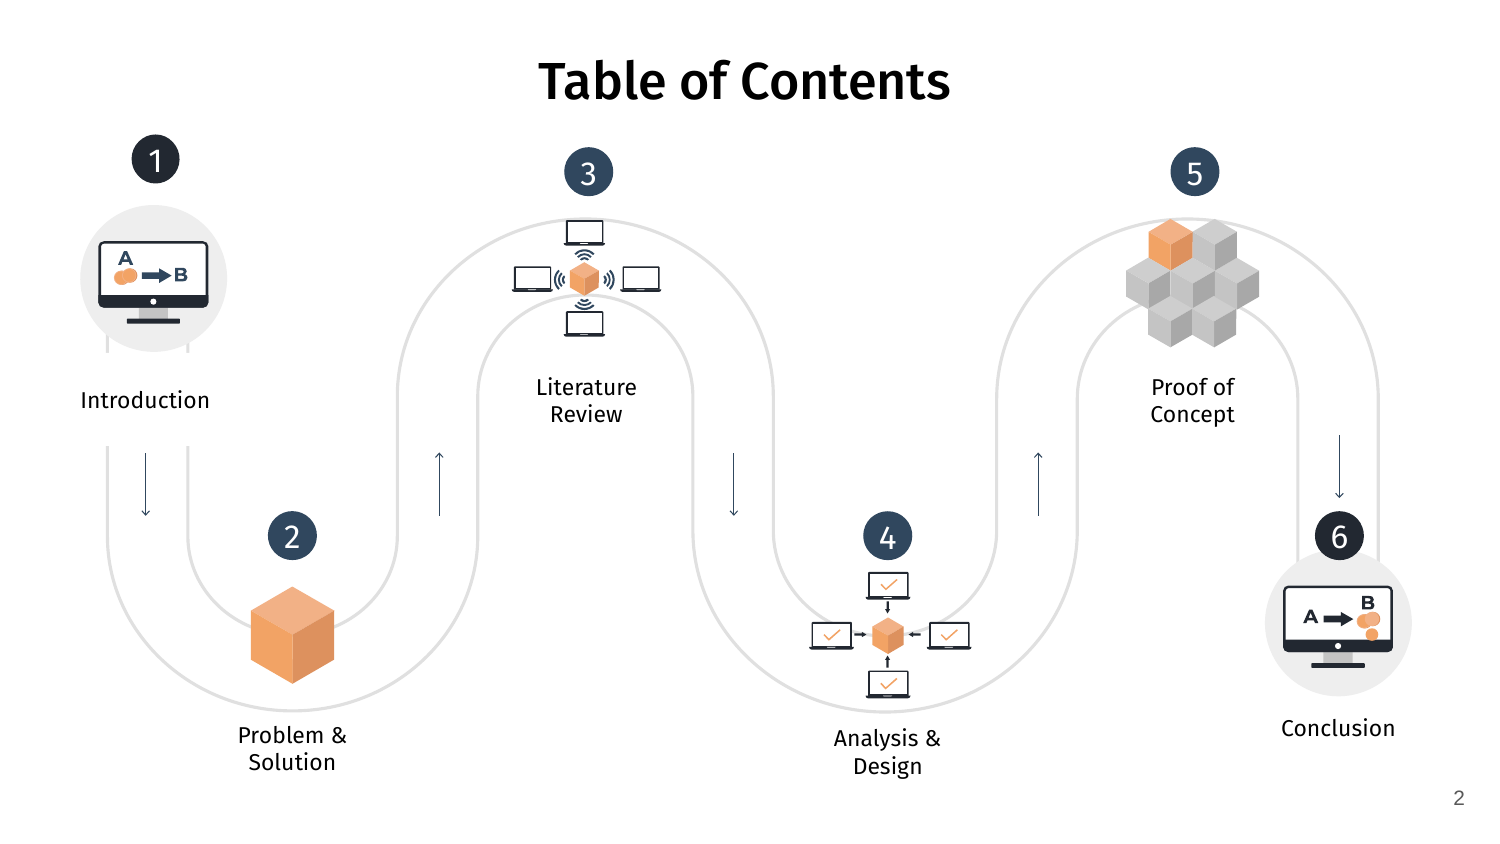

Table of Contents
1
3
5

Introduction
Literature
Review
Proof of
Concept

2
4
6

Conclusion
Problem & Solution
Analysis &
Design
2